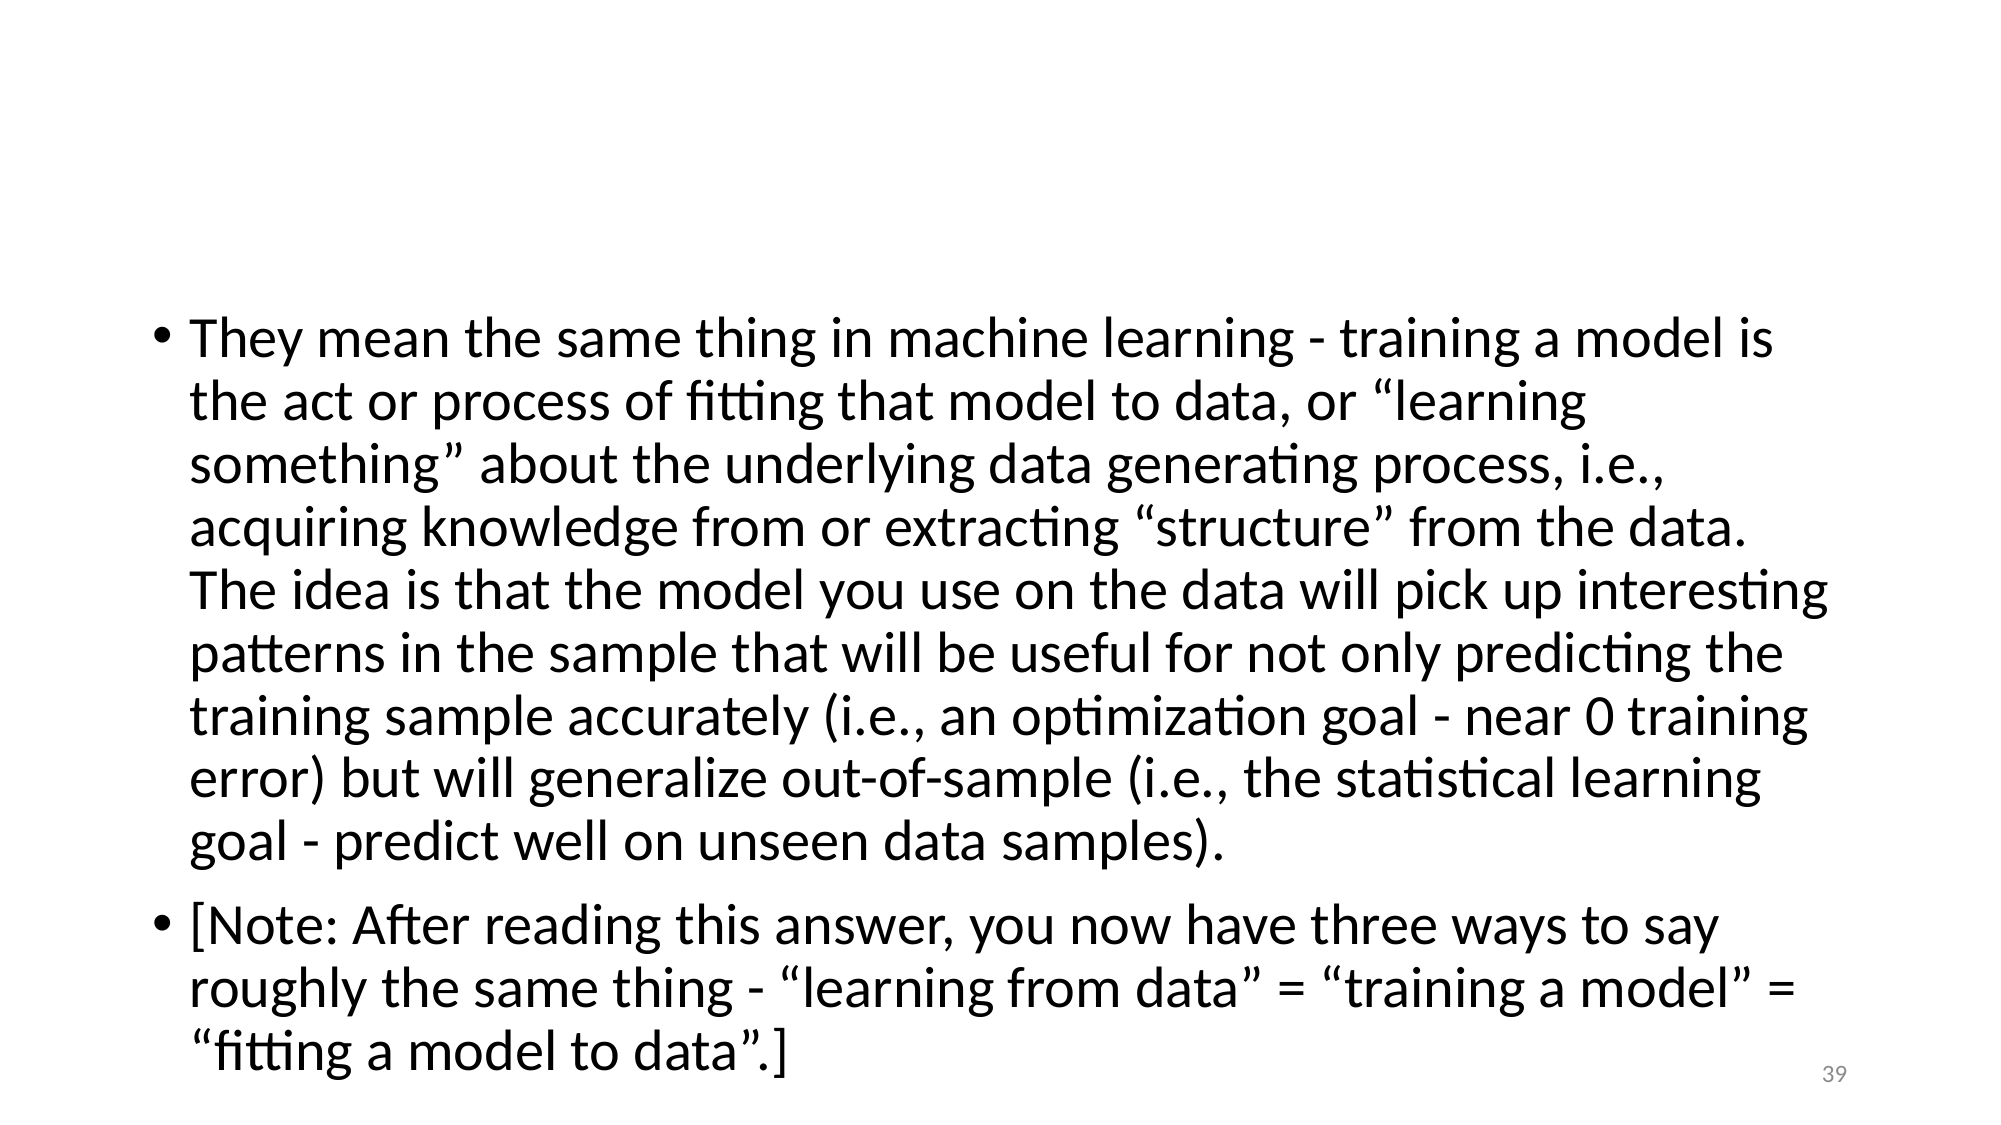

#
They mean the same thing in machine learning - training a model is the act or process of fitting that model to data, or “learning something” about the underlying data generating process, i.e., acquiring knowledge from or extracting “structure” from the data. The idea is that the model you use on the data will pick up interesting patterns in the sample that will be useful for not only predicting the training sample accurately (i.e., an optimization goal - near 0 training error) but will generalize out-of-sample (i.e., the statistical learning goal - predict well on unseen data samples).
[Note: After reading this answer, you now have three ways to say roughly the same thing - “learning from data” = “training a model” = “fitting a model to data”.]

39